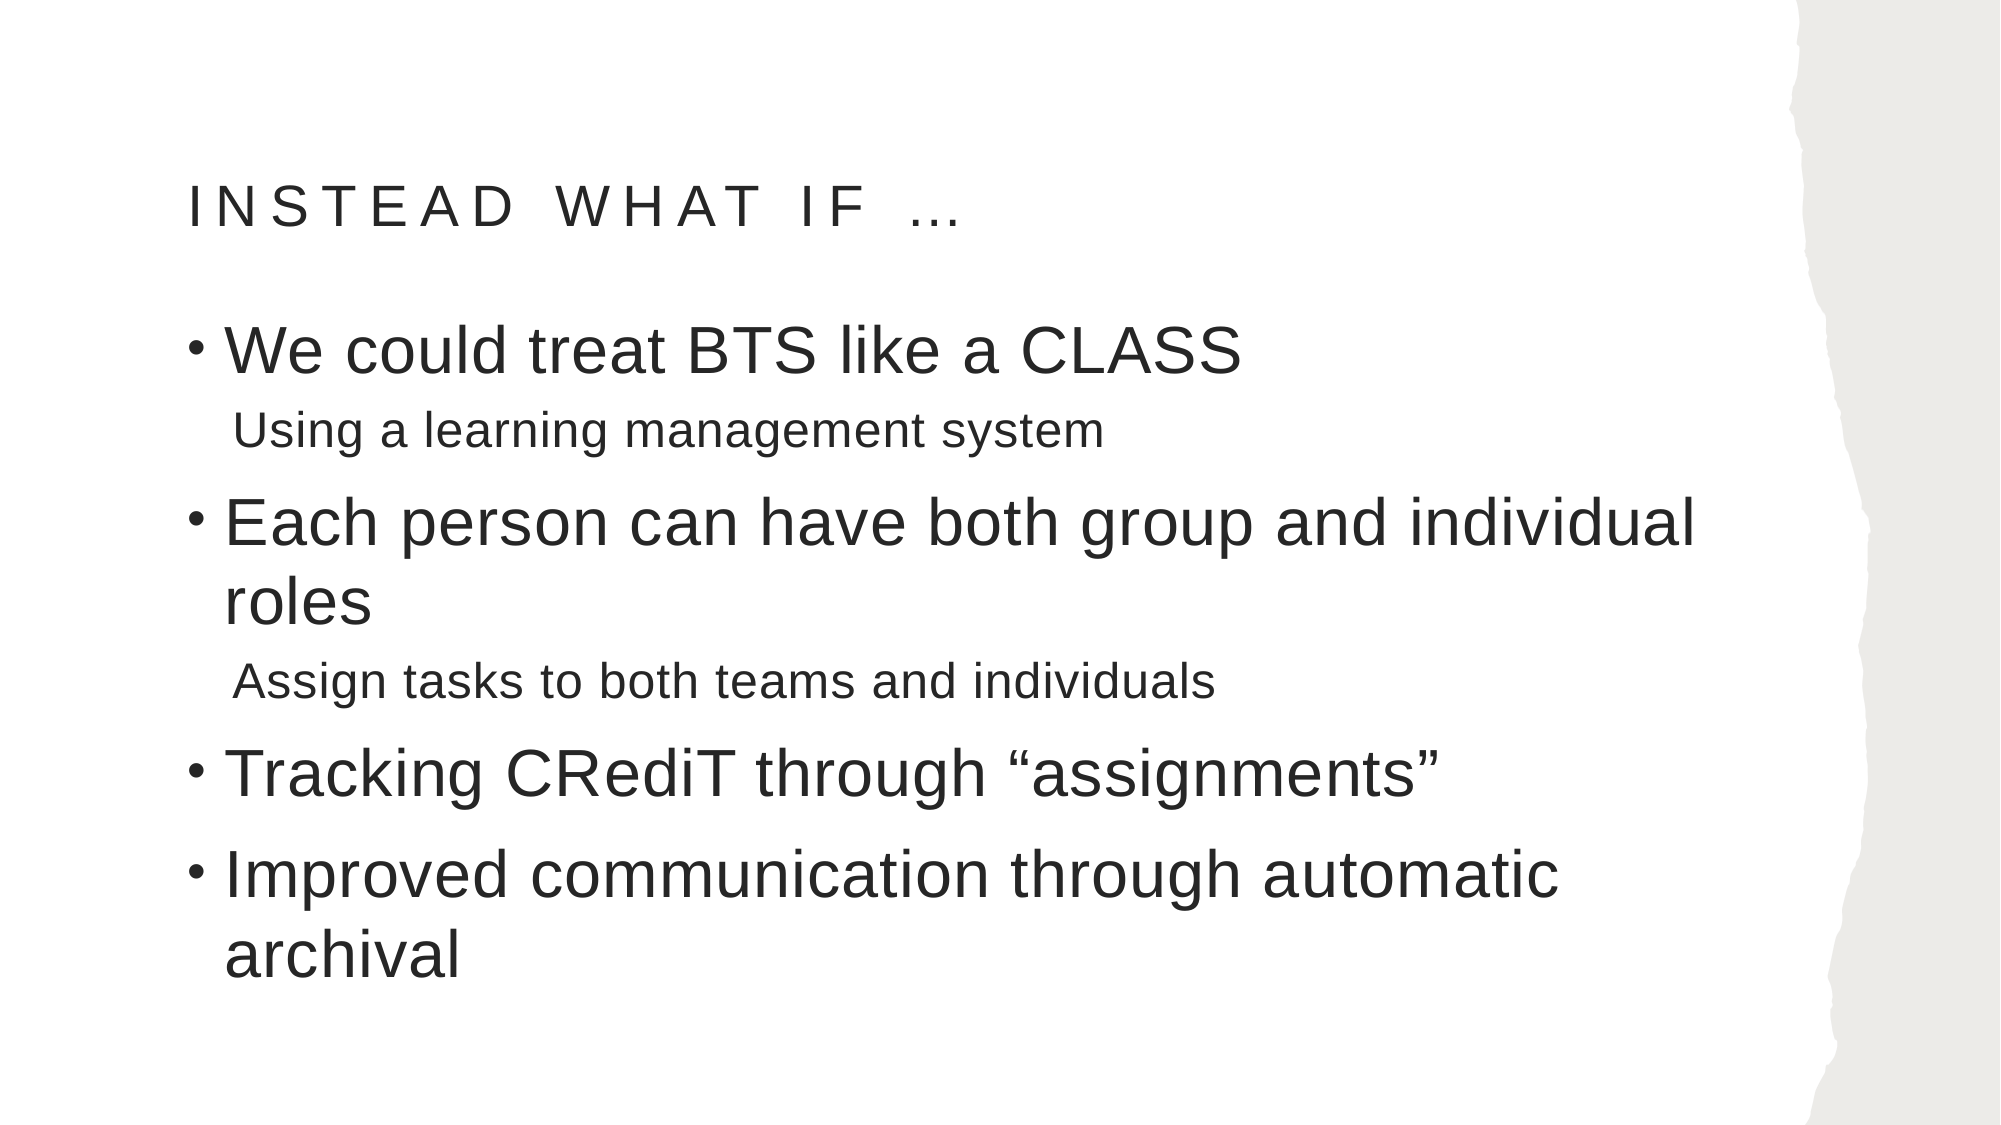

# Instead what if …
We could treat BTS like a CLASS
Using a learning management system
Each person can have both group and individual roles
Assign tasks to both teams and individuals
Tracking CRediT through “assignments”
Improved communication through automatic archival